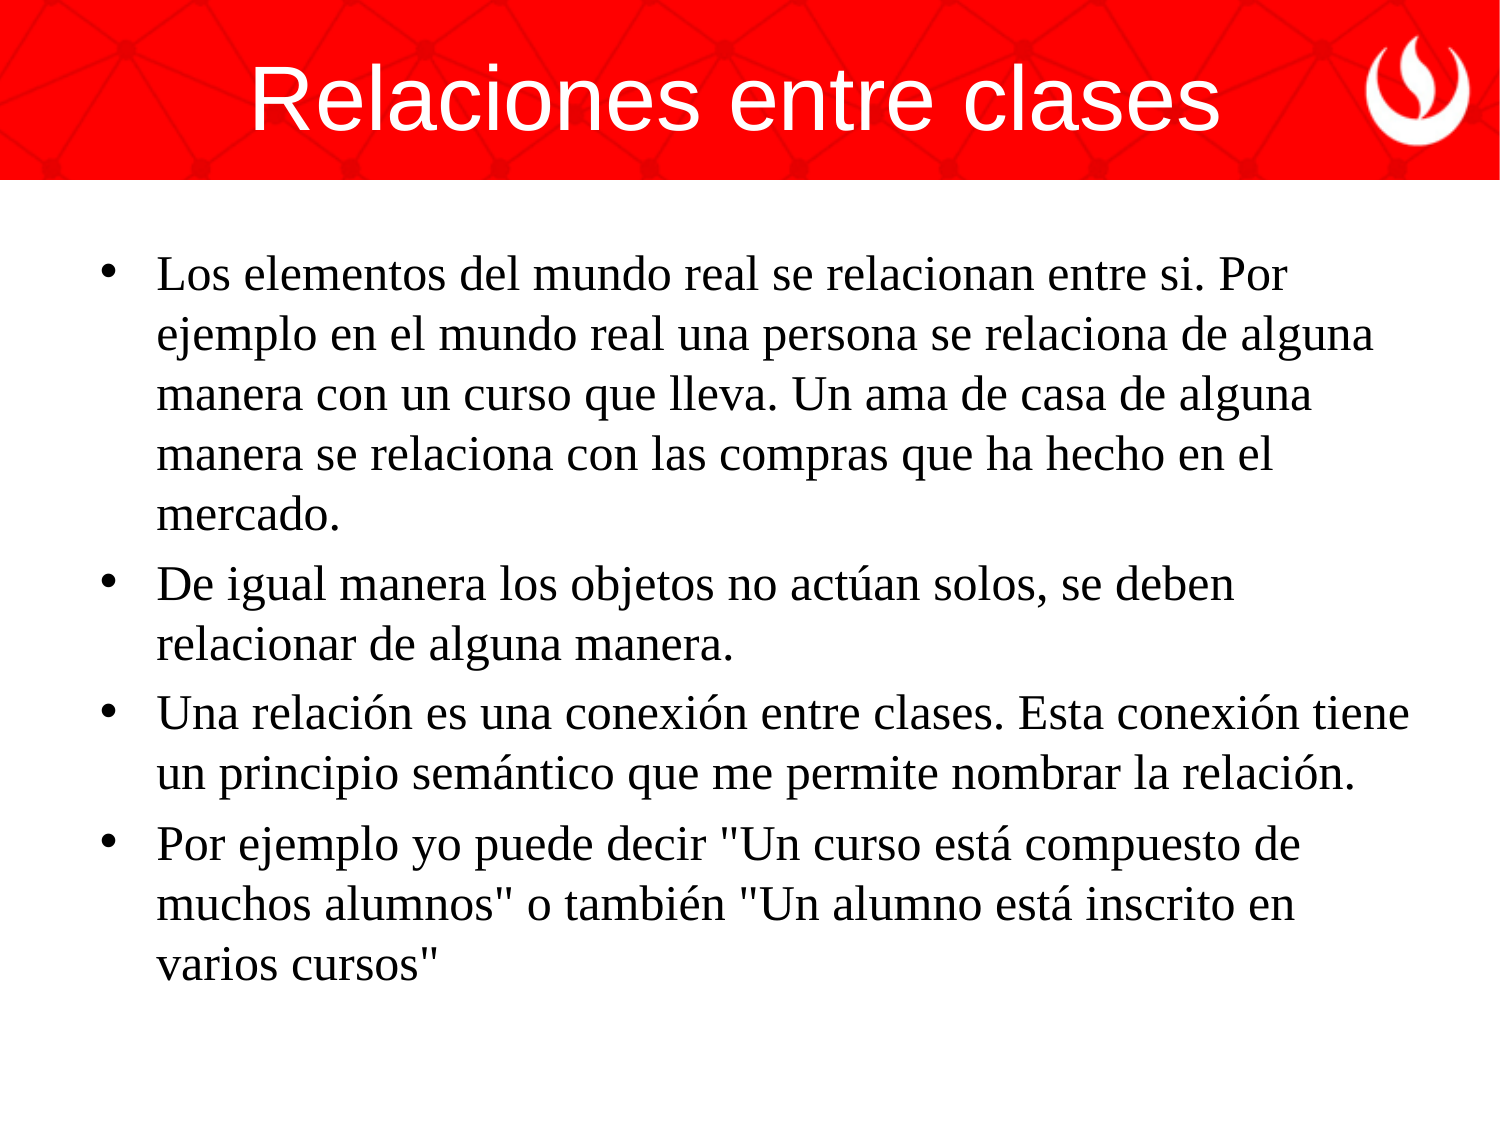

Relaciones entre clases
Los elementos del mundo real se relacionan entre si. Por ejemplo en el mundo real una persona se relaciona de alguna manera con un curso que lleva. Un ama de casa de alguna manera se relaciona con las compras que ha hecho en el mercado.
De igual manera los objetos no actúan solos, se deben relacionar de alguna manera.
Una relación es una conexión entre clases. Esta conexión tiene un principio semántico que me permite nombrar la relación.
Por ejemplo yo puede decir "Un curso está compuesto de muchos alumnos" o también "Un alumno está inscrito en varios cursos"